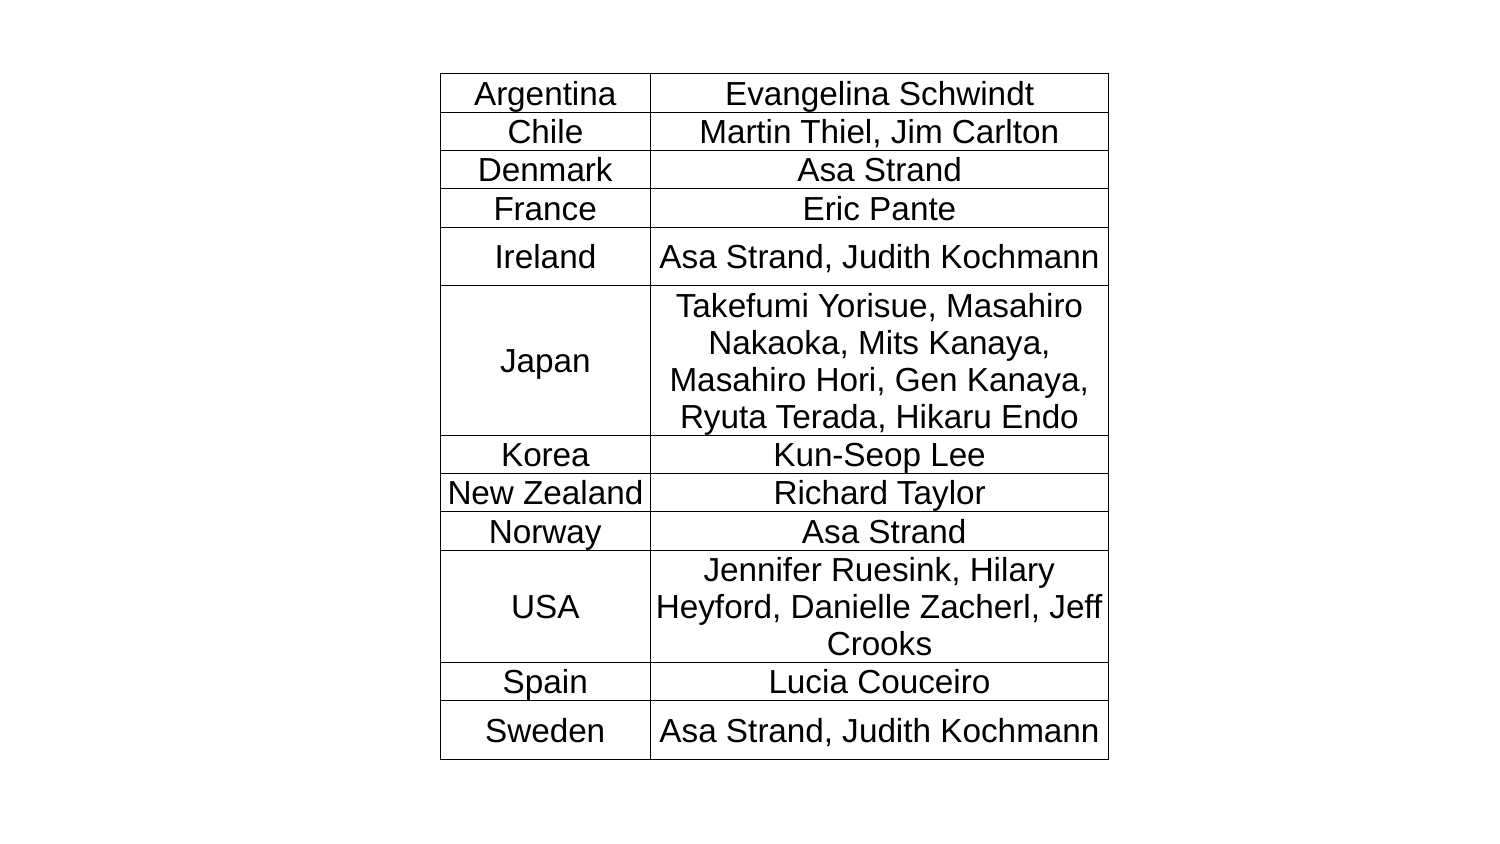

| Argentina | Evangelina Schwindt |
| --- | --- |
| Chile | Martin Thiel, Jim Carlton |
| Denmark | Asa Strand |
| France | Eric Pante |
| Ireland | Asa Strand, Judith Kochmann |
| Japan | Takefumi Yorisue, Masahiro Nakaoka, Mits Kanaya, Masahiro Hori, Gen Kanaya, Ryuta Terada, Hikaru Endo |
| Korea | Kun-Seop Lee |
| New Zealand | Richard Taylor |
| Norway | Asa Strand |
| USA | Jennifer Ruesink, Hilary Heyford, Danielle Zacherl, Jeff Crooks |
| Spain | Lucia Couceiro |
| Sweden | Asa Strand, Judith Kochmann |